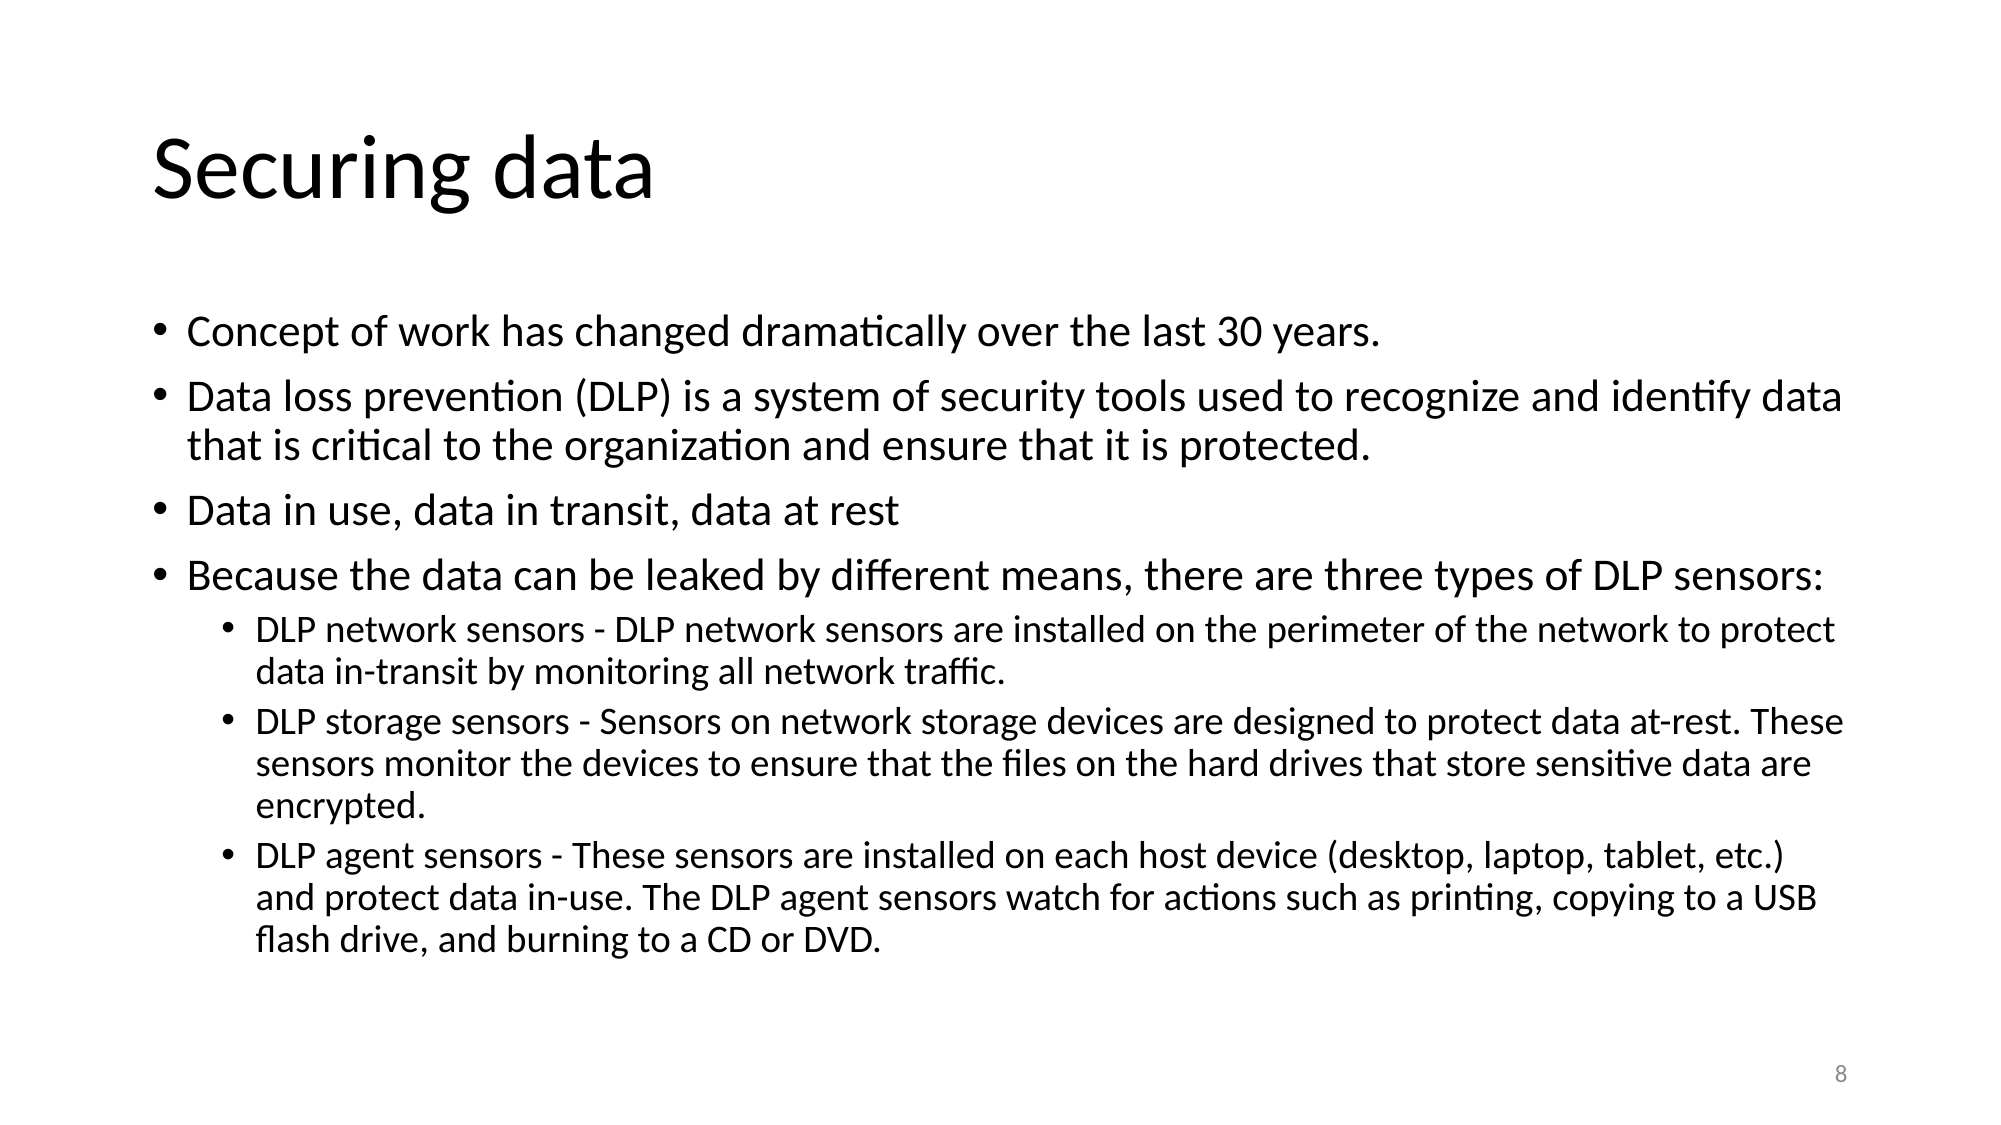

# Securing data
Concept of work has changed dramatically over the last 30 years.
Data loss prevention (DLP) is a system of security tools used to recognize and identify data that is critical to the organization and ensure that it is protected.
Data in use, data in transit, data at rest
Because the data can be leaked by different means, there are three types of DLP sensors:
DLP network sensors - DLP network sensors are installed on the perimeter of the network to protect data in-transit by monitoring all network traffic.
DLP storage sensors - Sensors on network storage devices are designed to protect data at-rest. These sensors monitor the devices to ensure that the files on the hard drives that store sensitive data are encrypted.
DLP agent sensors - These sensors are installed on each host device (desktop, laptop, tablet, etc.) and protect data in-use. The DLP agent sensors watch for actions such as printing, copying to a USB flash drive, and burning to a CD or DVD.

8